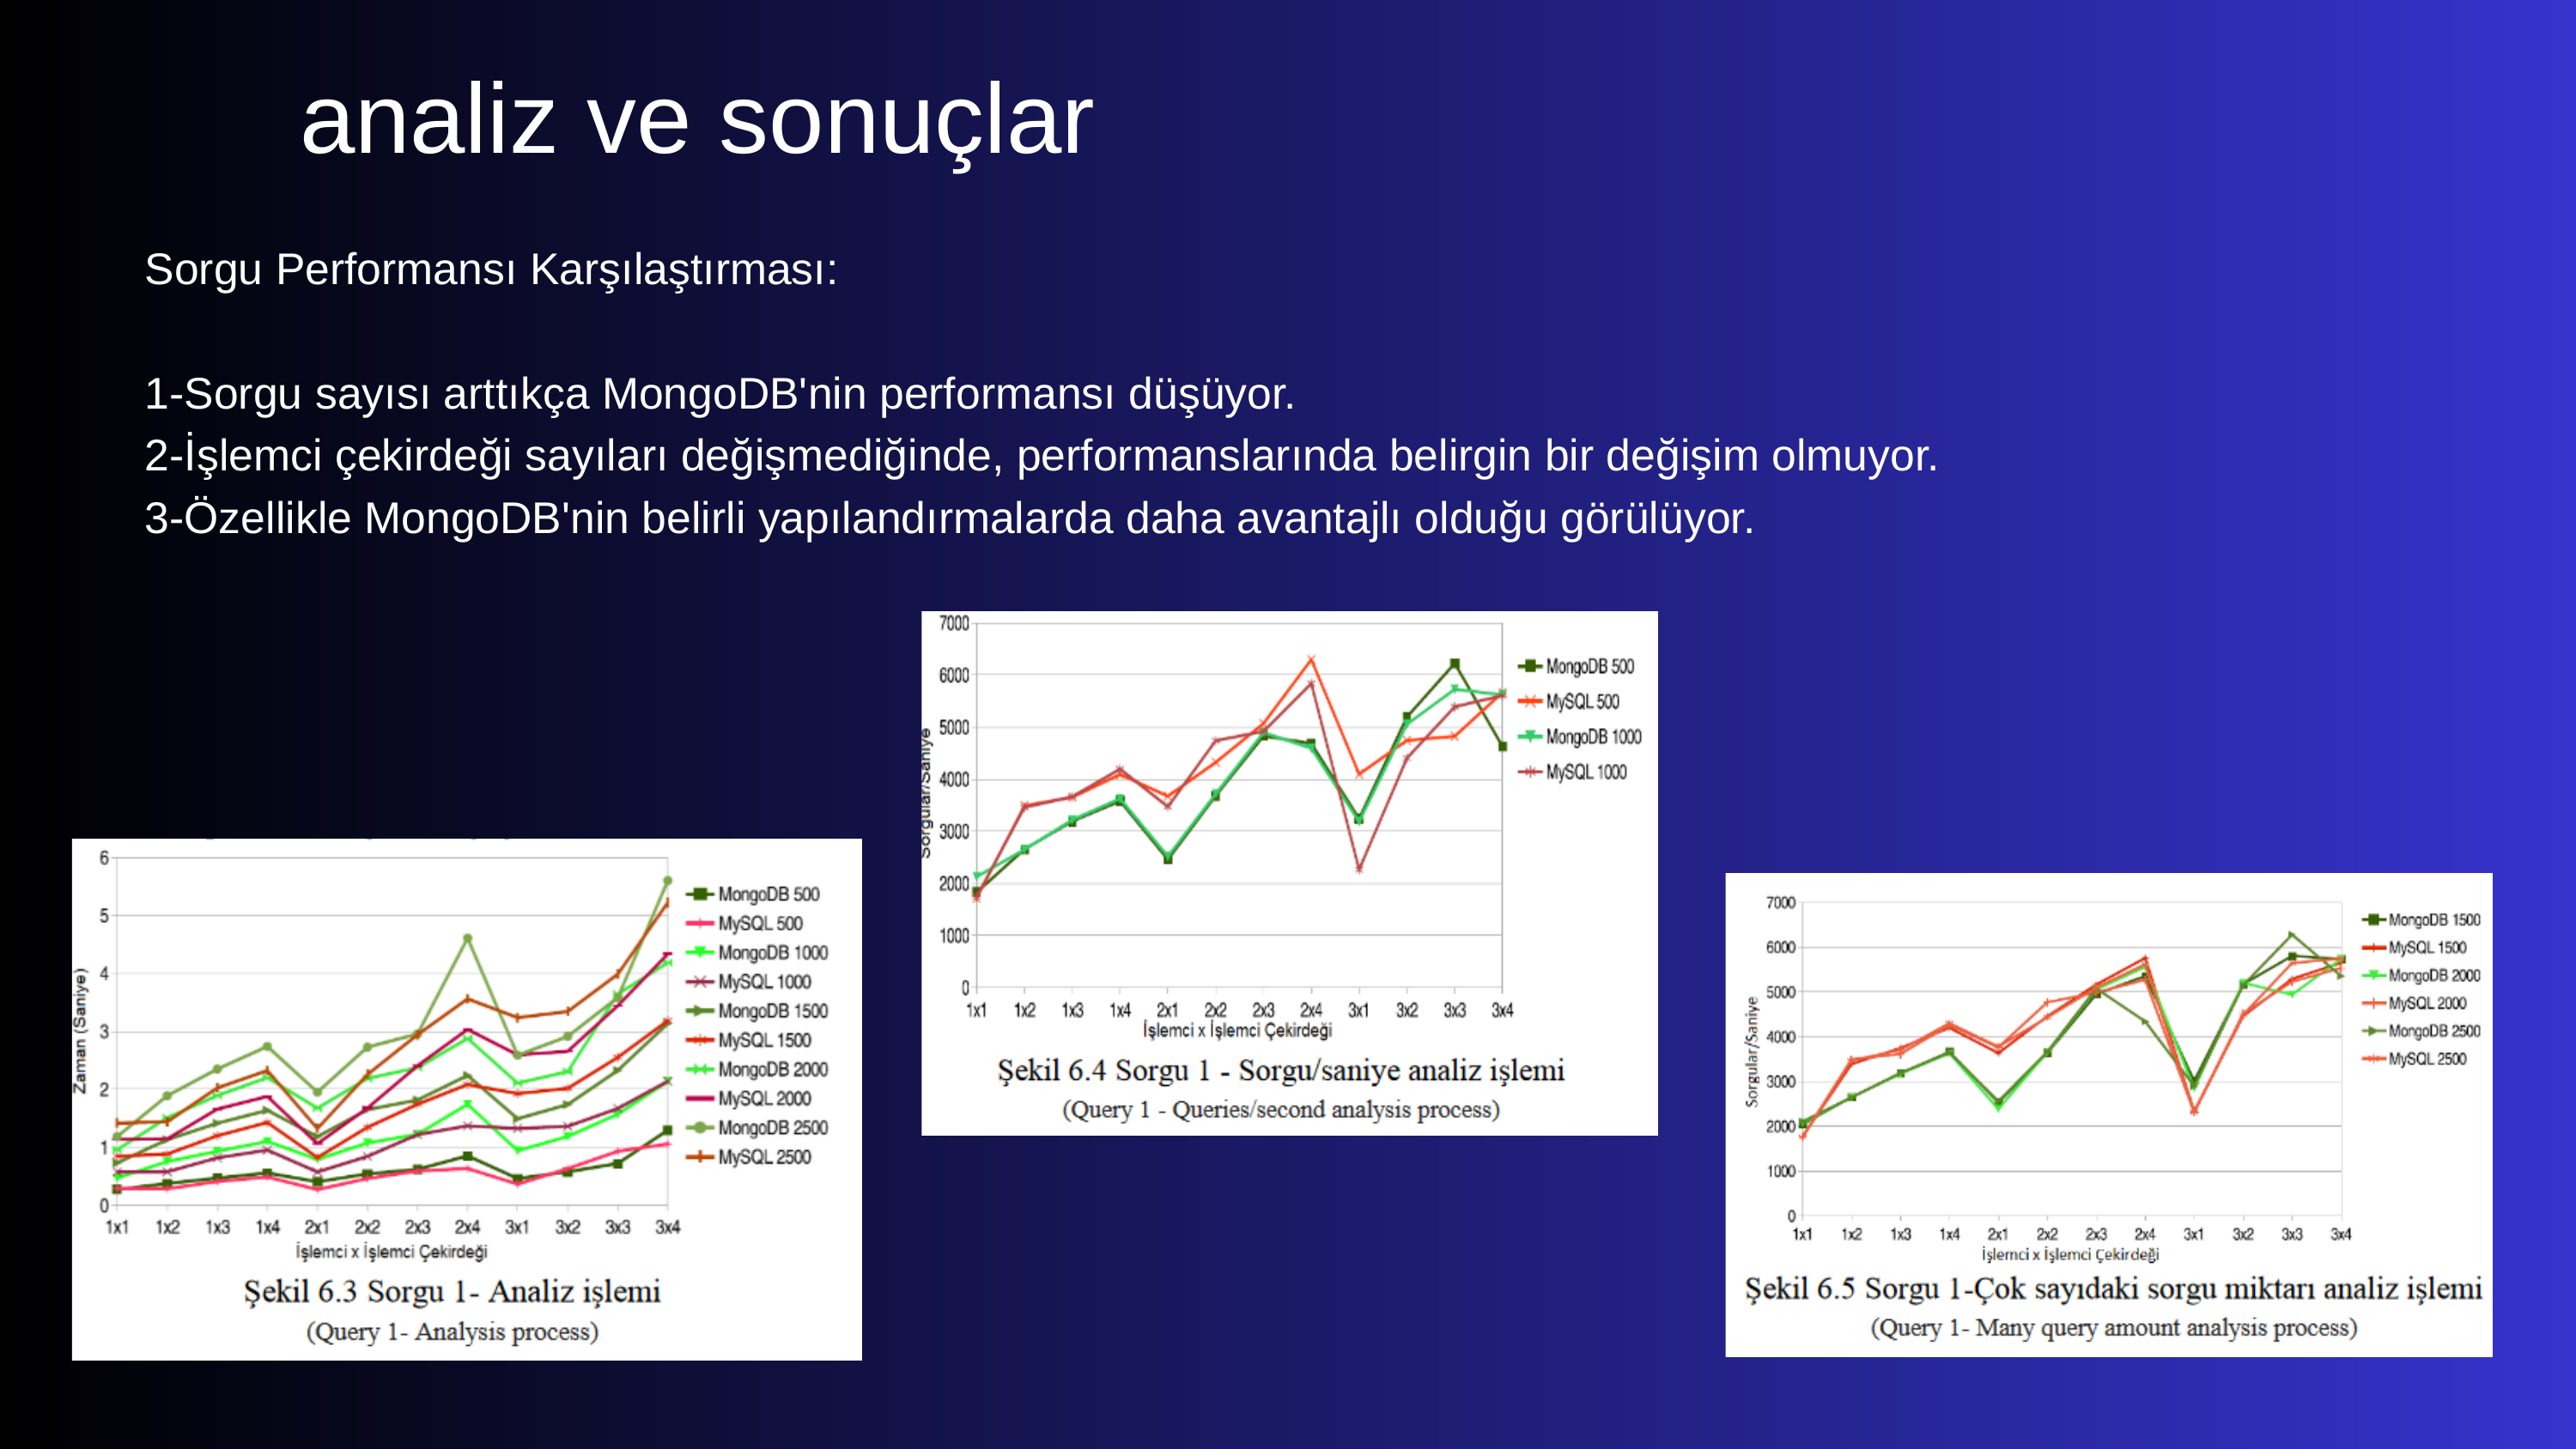

analiz ve sonuçlar
Sorgu Performansı Karşılaştırması:

1-Sorgu sayısı arttıkça MongoDB'nin performansı düşüyor.
2-İşlemci çekirdeği sayıları değişmediğinde, performanslarında belirgin bir değişim olmuyor.
3-Özellikle MongoDB'nin belirli yapılandırmalarda daha avantajlı olduğu görülüyor.